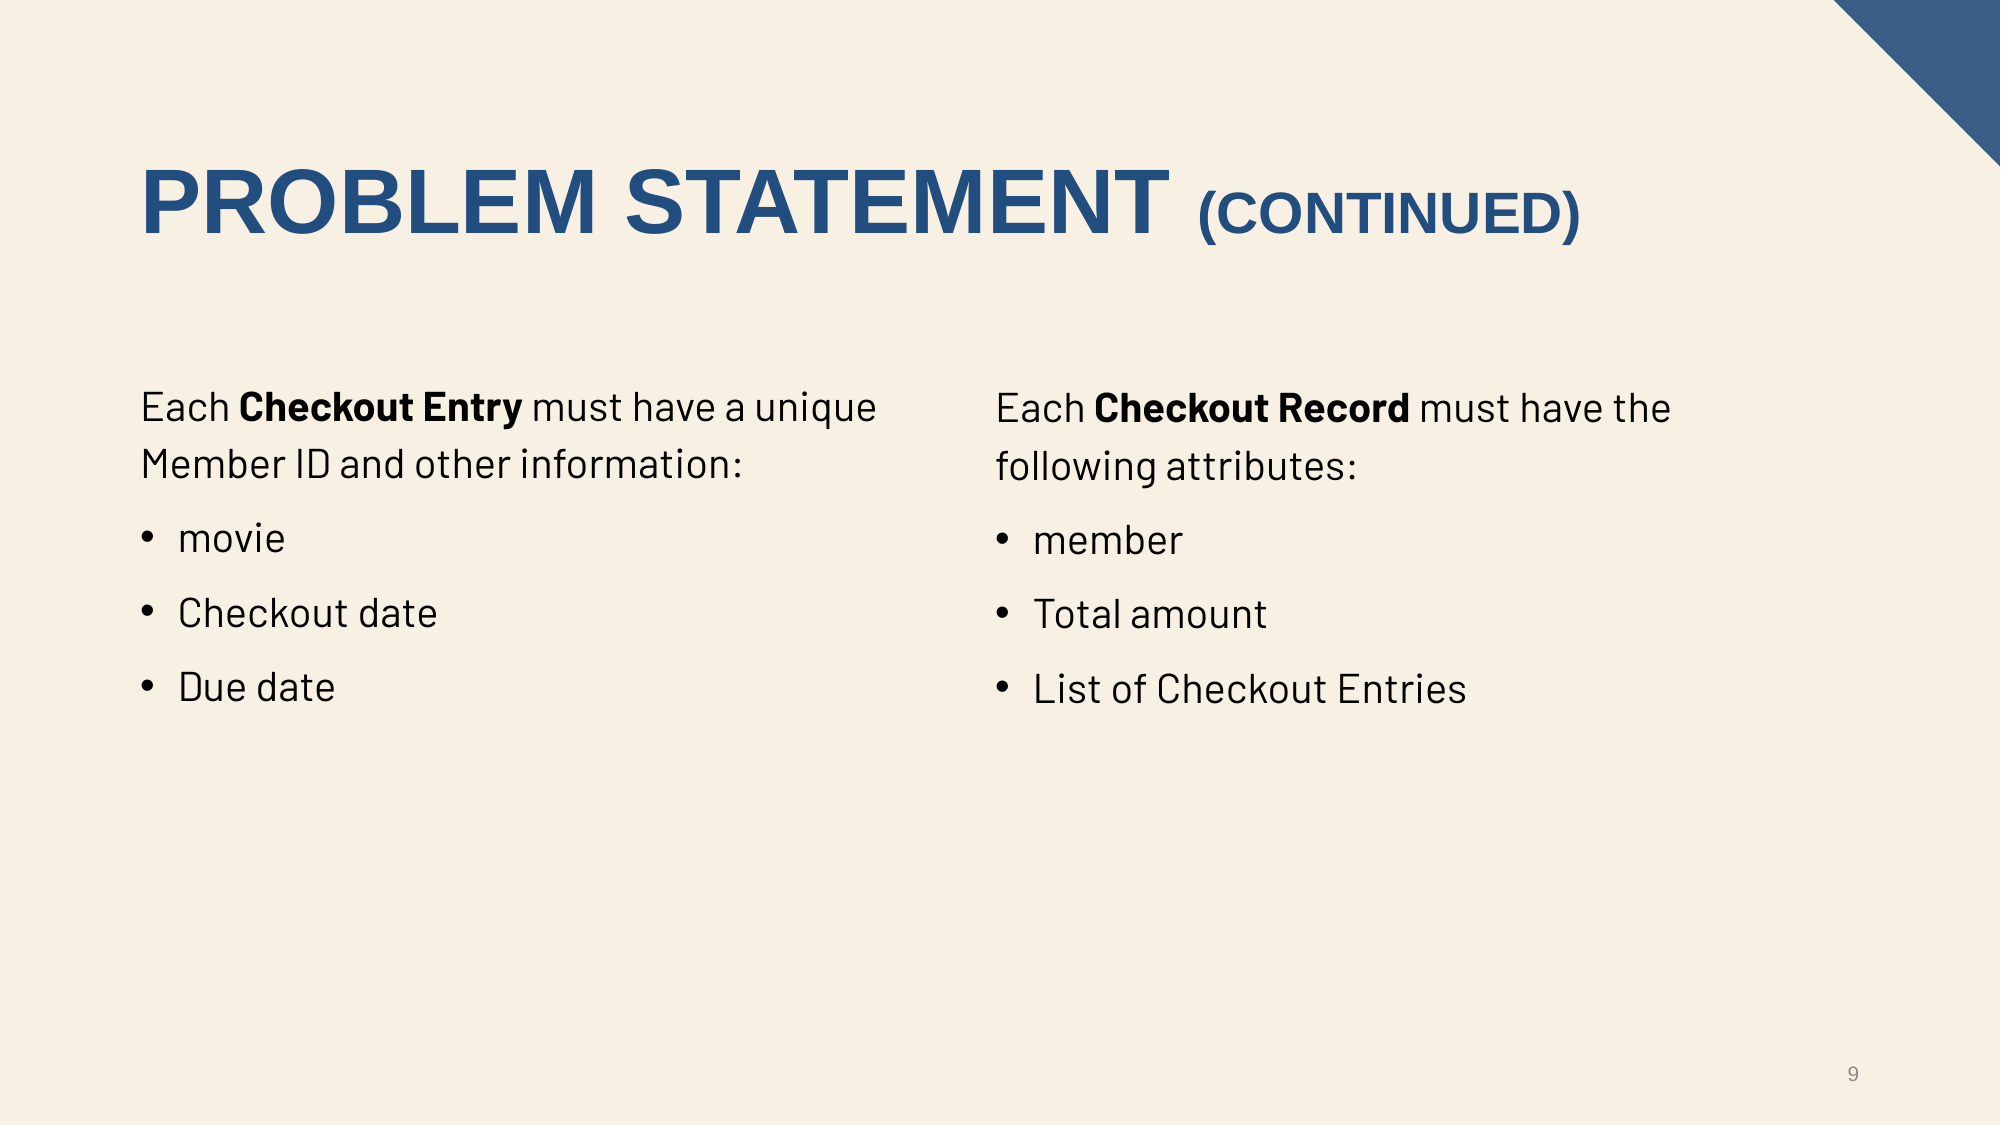

# Problem statement (continued)
Each Checkout Entry must have a unique Member ID and other information:
movie
Checkout date
Due date

Each Checkout Record must have the following attributes:
member
Total amount
List of Checkout Entries
9